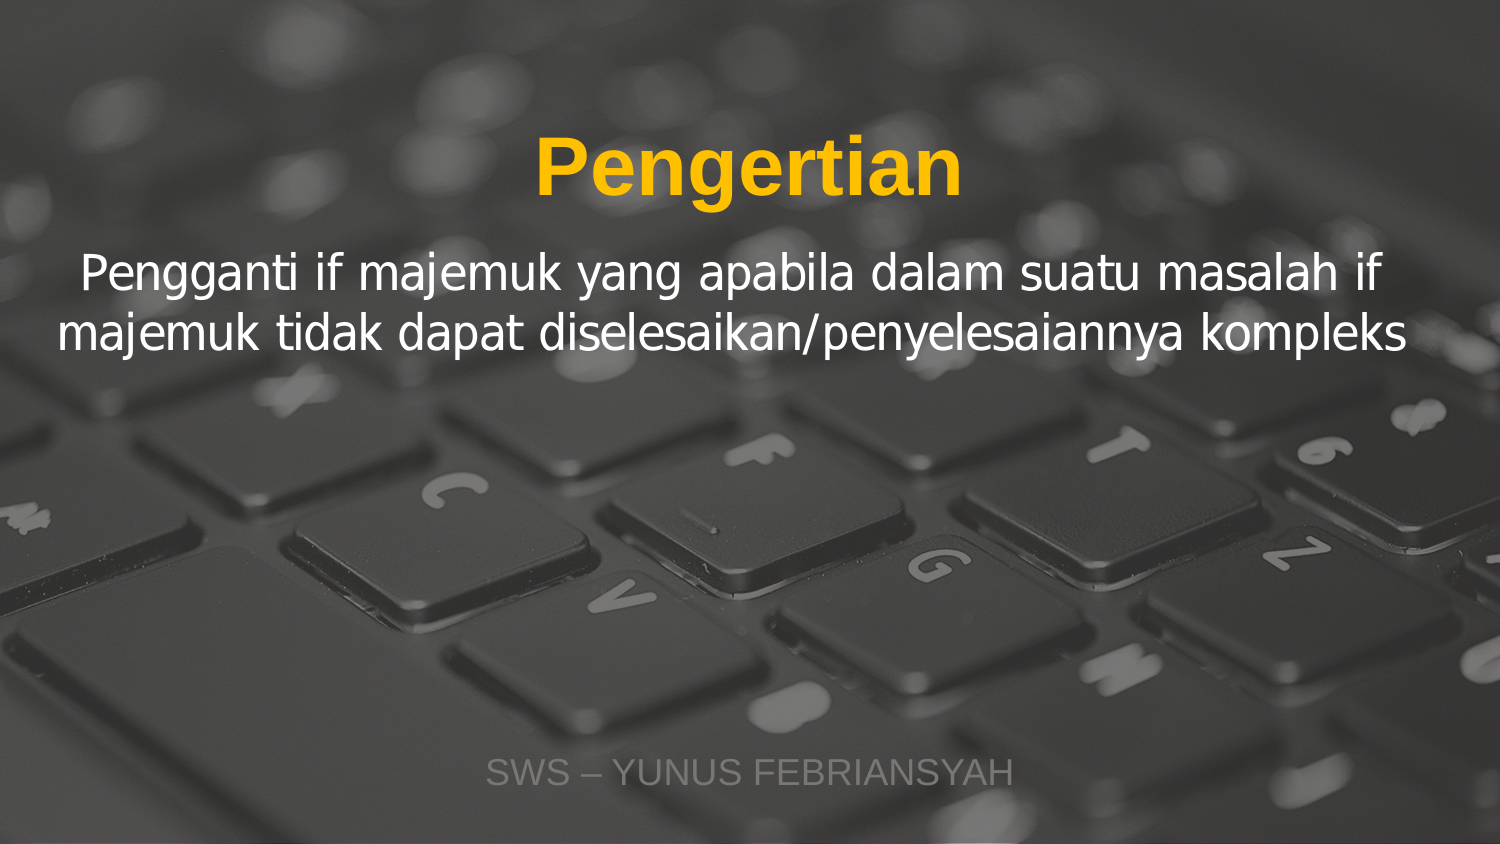

Pengertian
Pengganti if majemuk yang apabila dalam suatu masalah if majemuk tidak dapat diselesaikan/penyelesaiannya kompleks